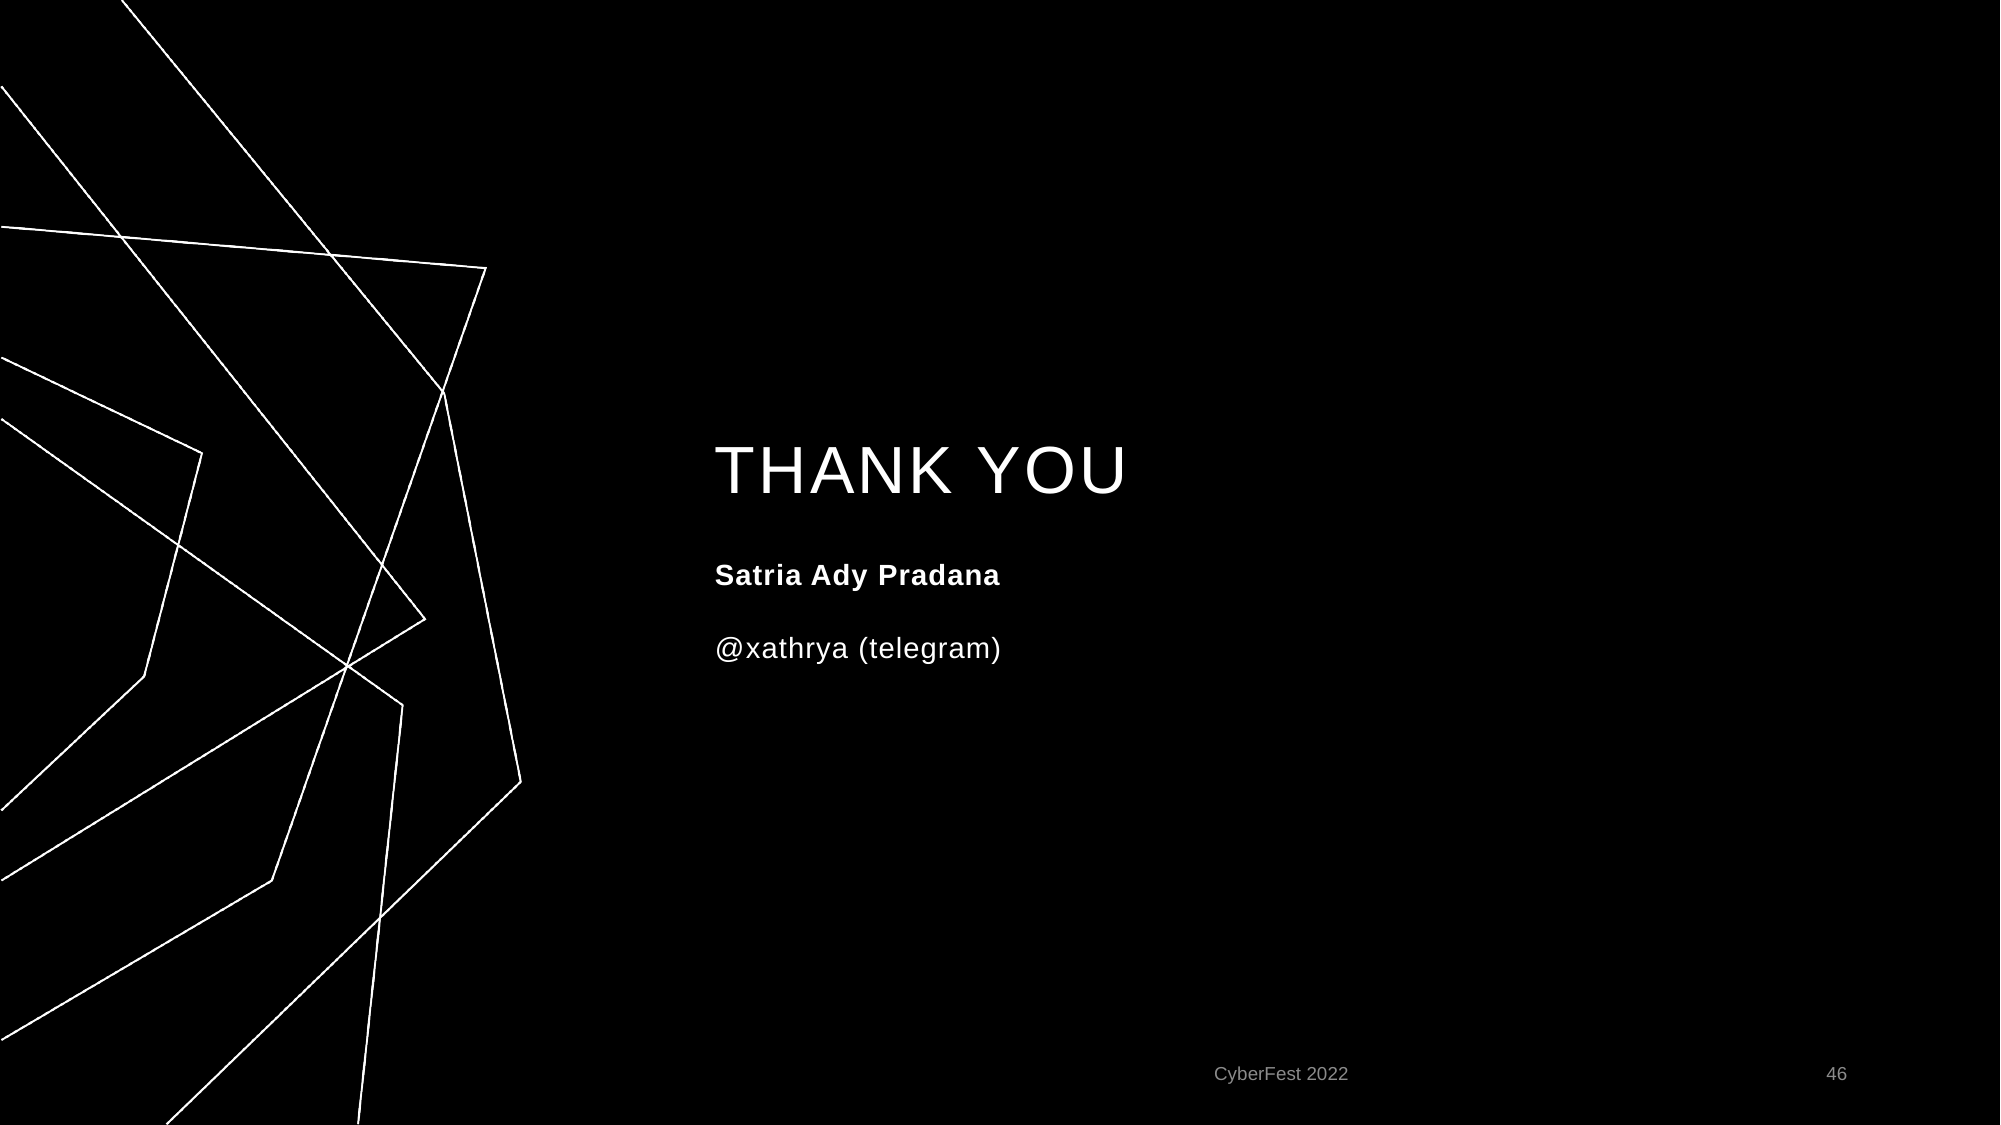

# Thank You
Satria Ady Pradana
@xathrya (telegram)
CyberFest 2022
46